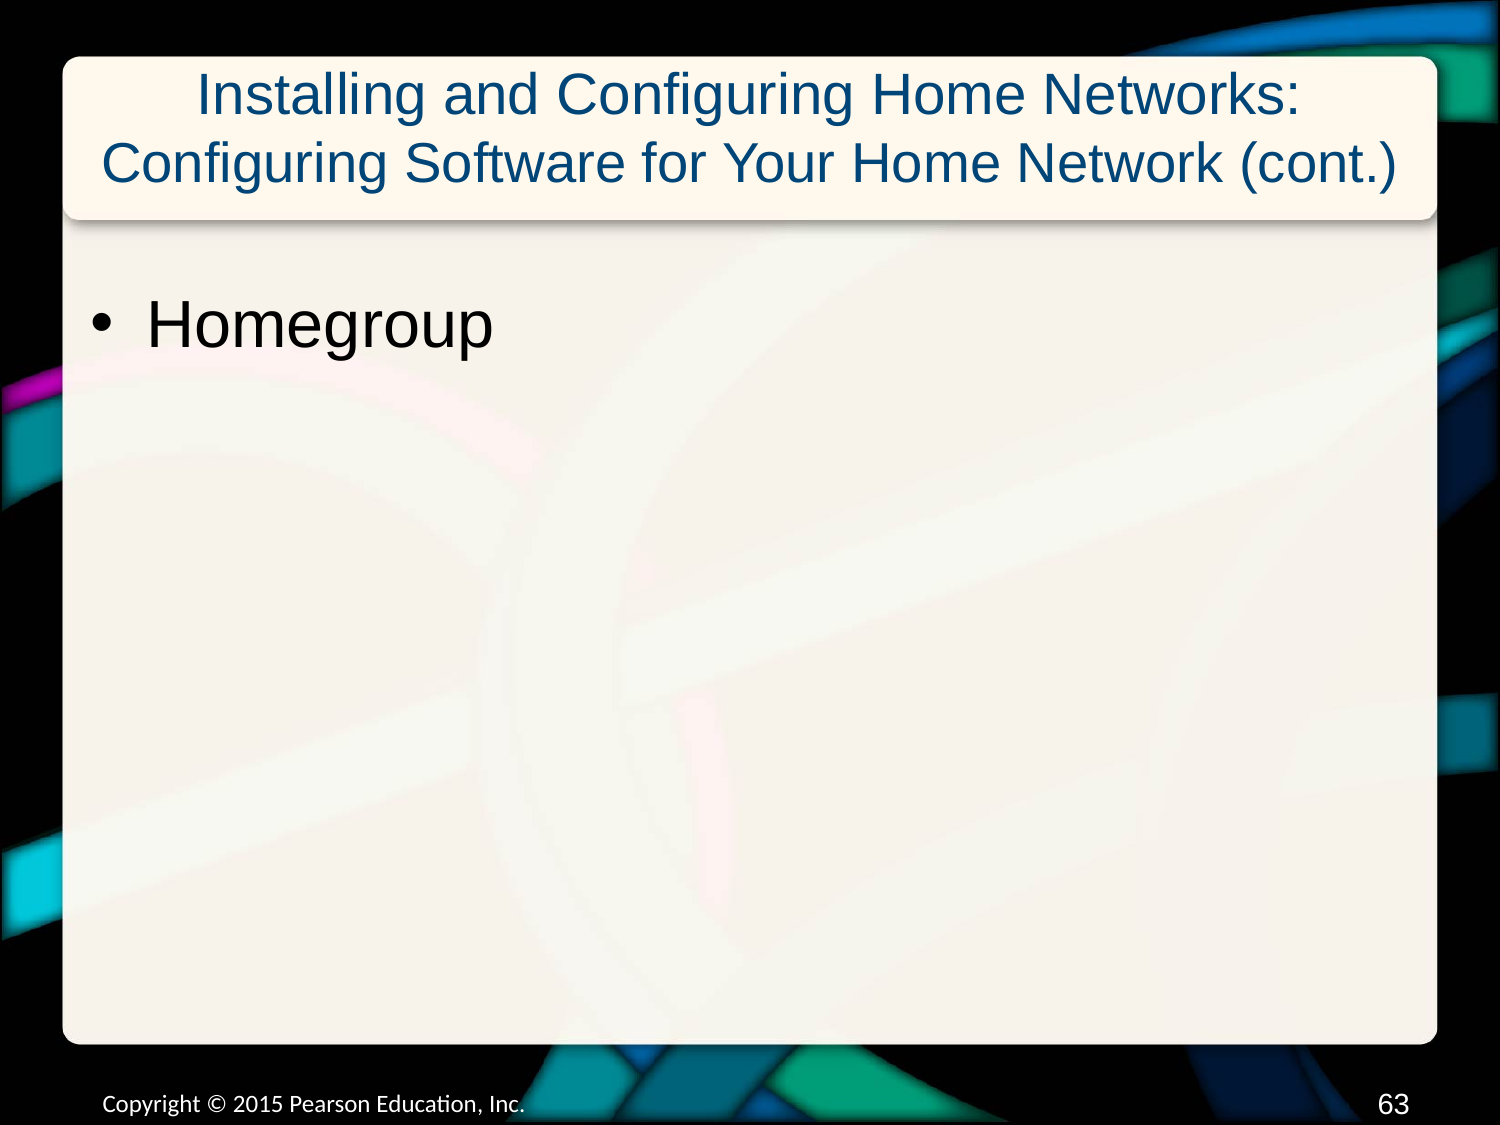

# Installing and Configuring Home Networks: Configuring Software for Your Home Network (cont.)
Homegroup
Copyright © 2015 Pearson Education, Inc.
63